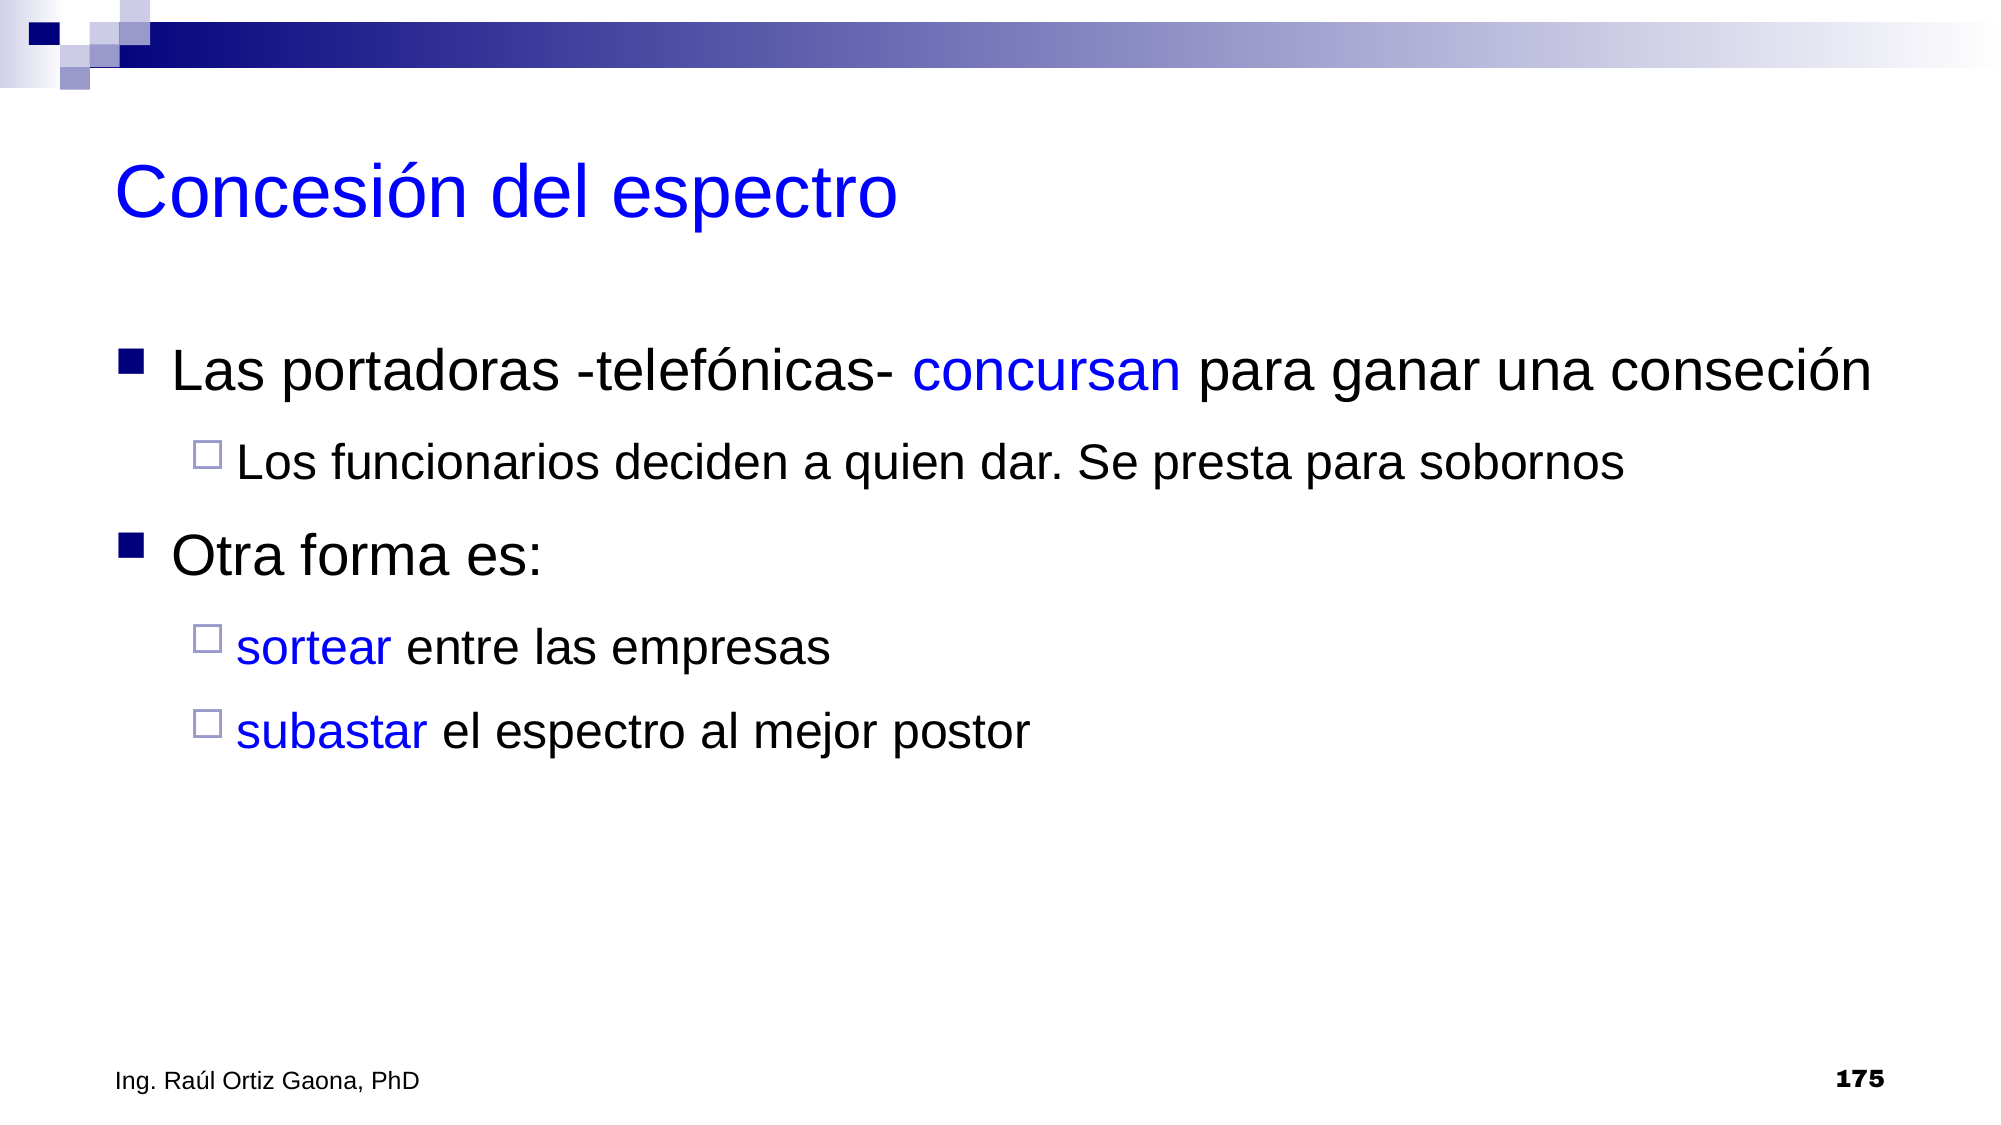

# Concesión del espectro
Las portadoras -telefónicas- concursan para ganar una conseción
Los funcionarios deciden a quien dar. Se presta para sobornos
Otra forma es:
sortear entre las empresas
subastar el espectro al mejor postor
Ing. Raúl Ortiz Gaona, PhD
175